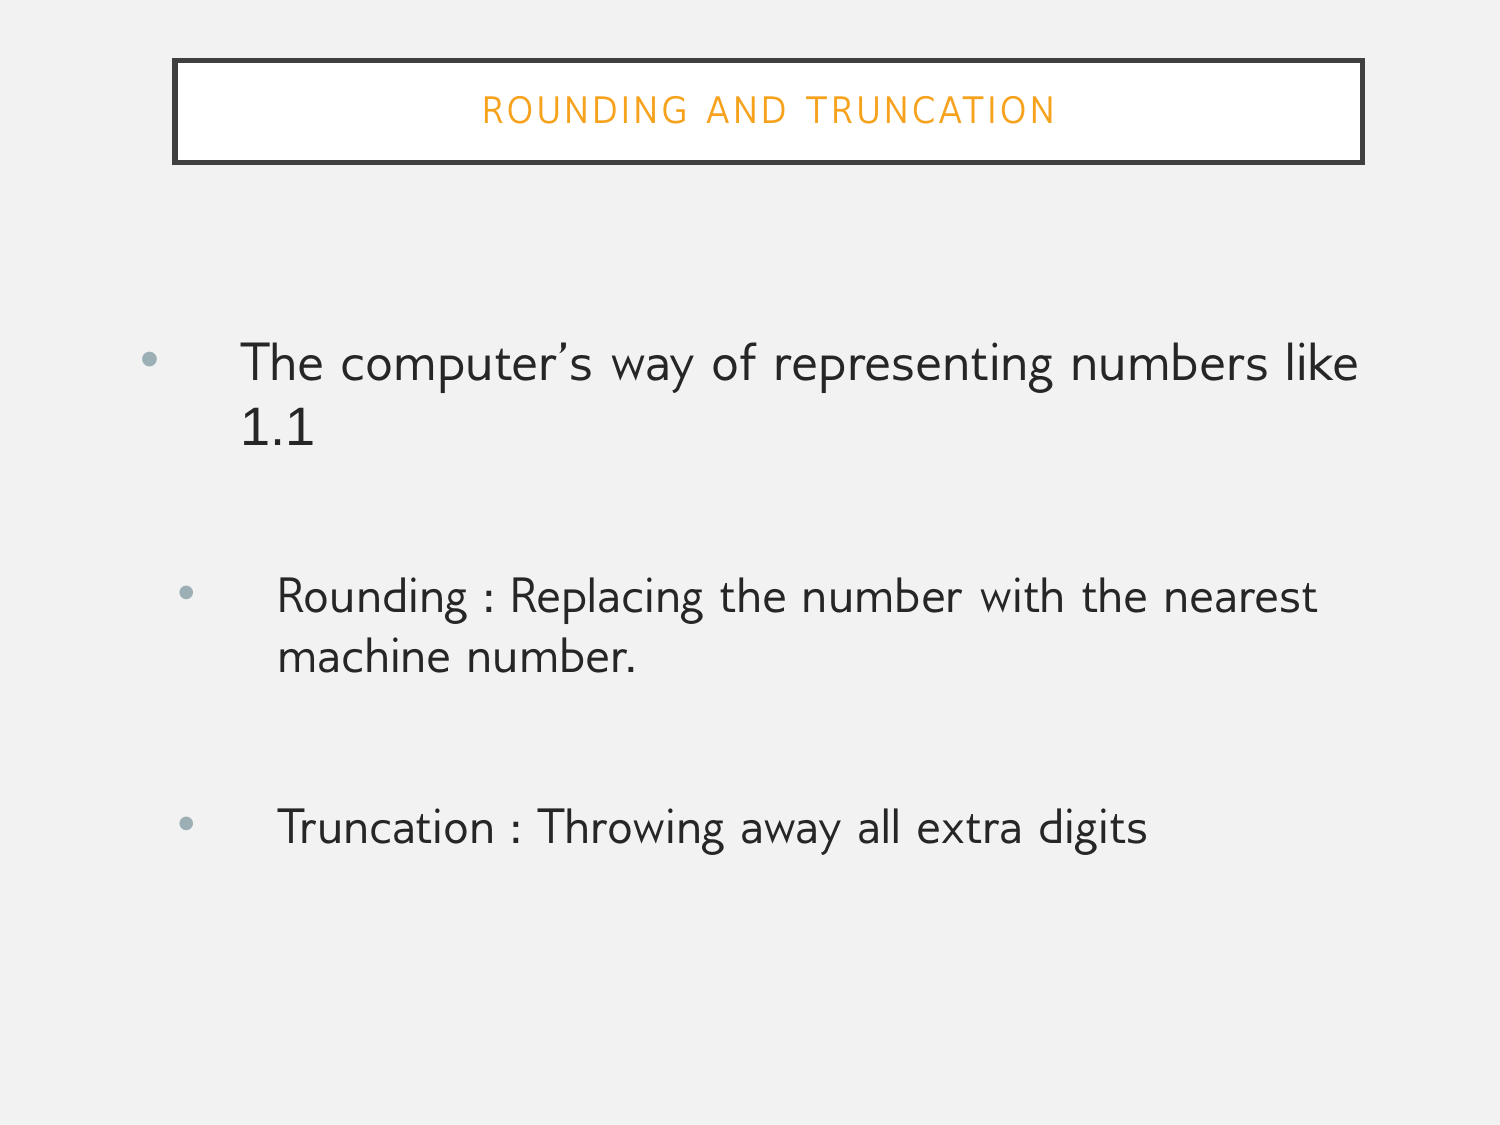

# Rounding and TRUNCATION

The computer’s way of representing numbers like 1.1

Rounding : Replacing the number with the nearest machine number.

Truncation : Throwing away all extra digits